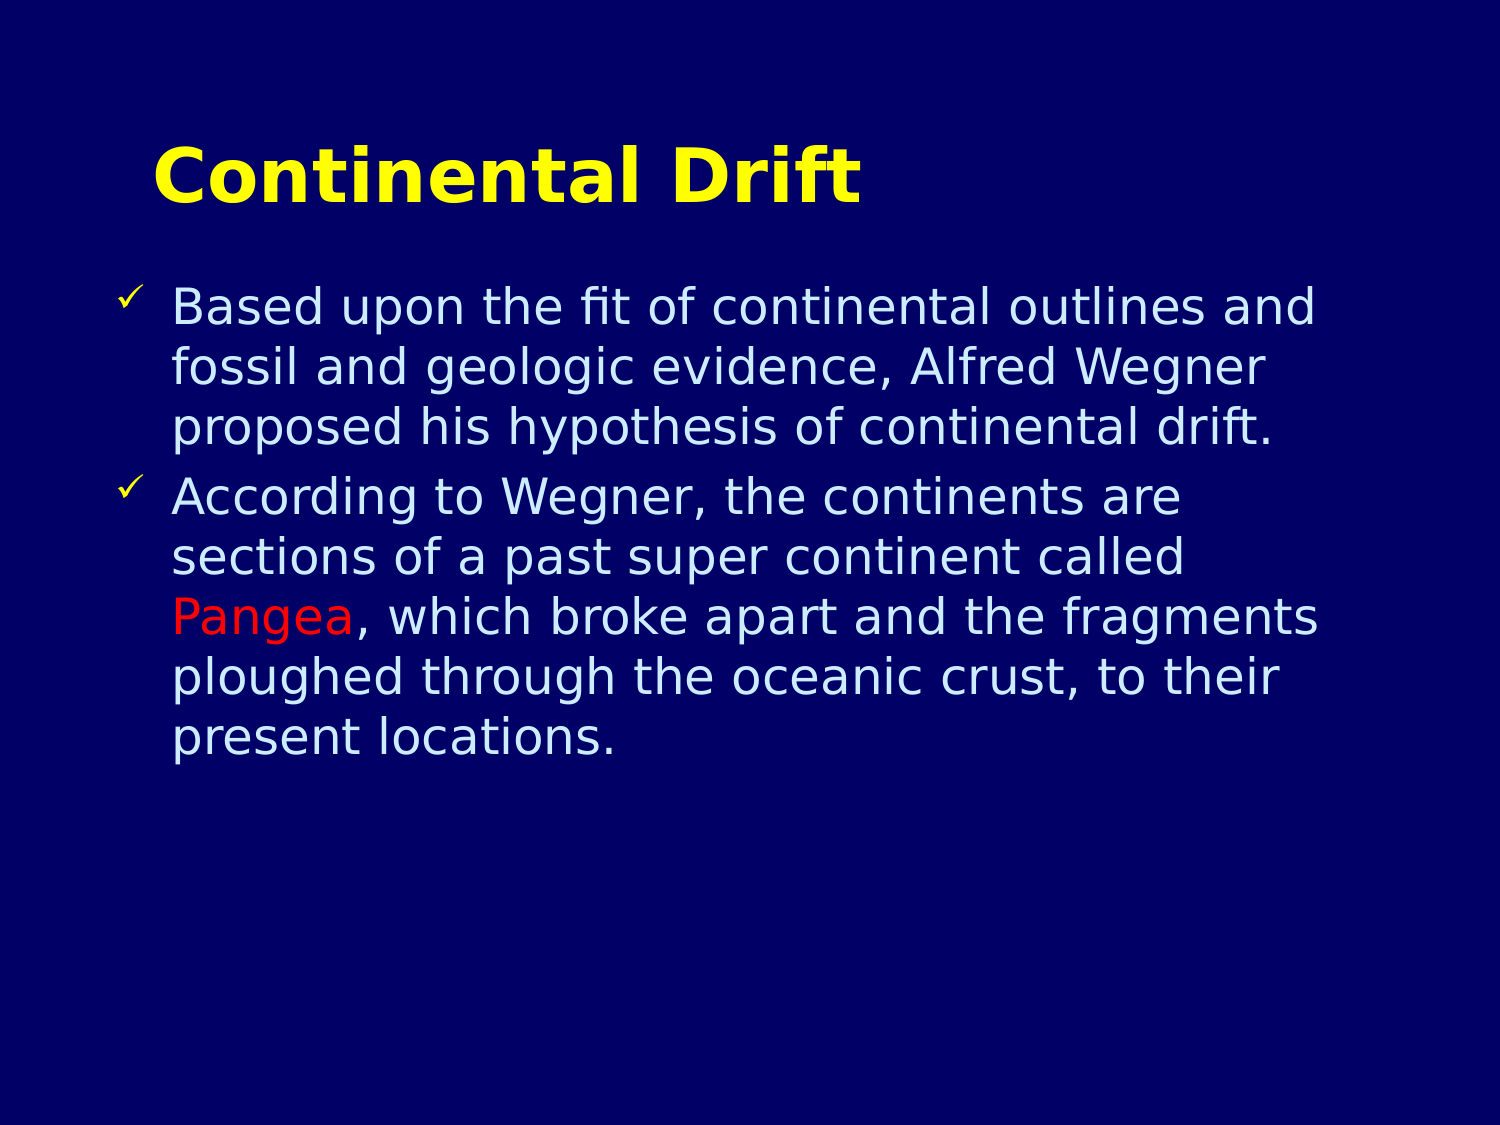

# Continental Drift
Based upon the fit of continental outlines and fossil and geologic evidence, Alfred Wegner proposed his hypothesis of continental drift.
According to Wegner, the continents are sections of a past super continent called Pangea, which broke apart and the fragments ploughed through the oceanic crust, to their present locations.